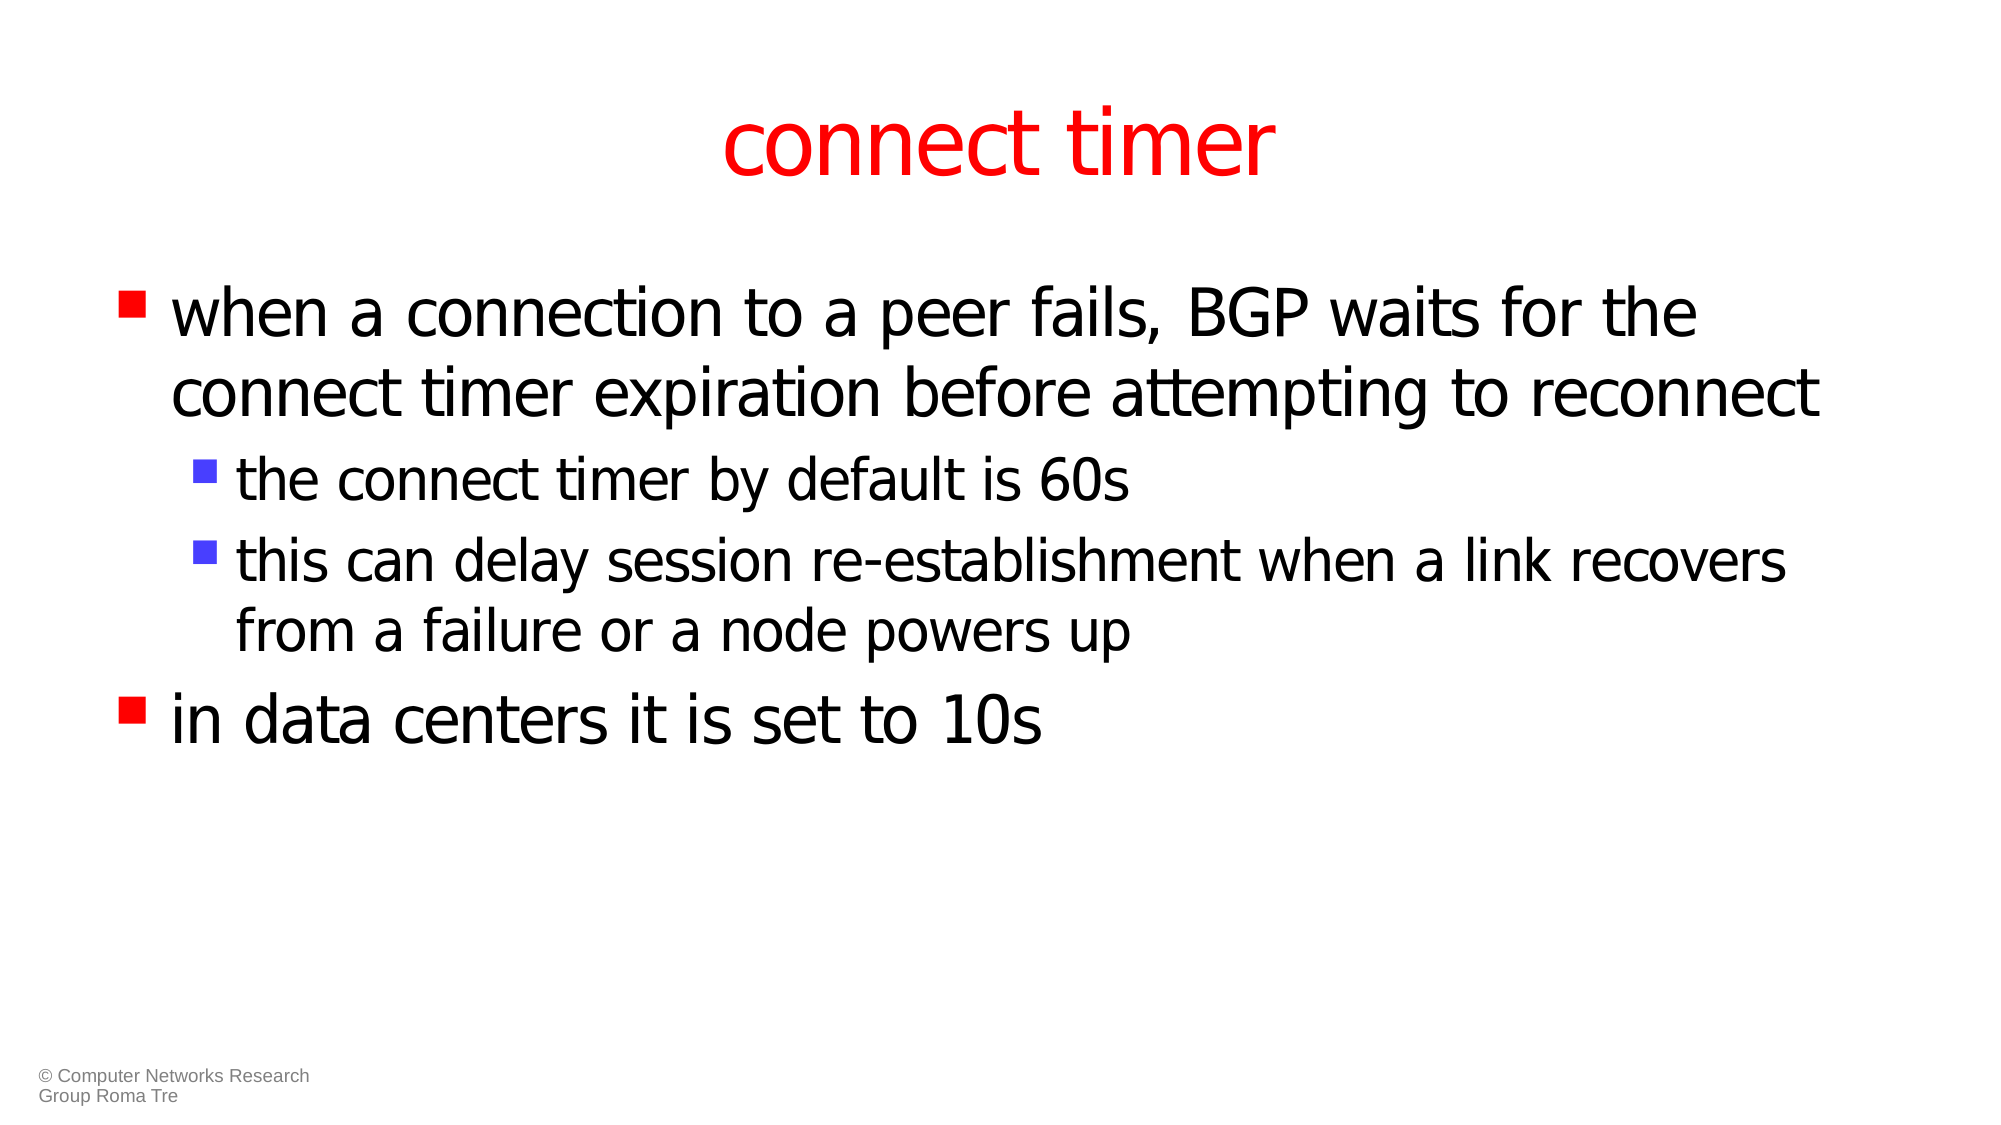

# connect timer
when a connection to a peer fails, BGP waits for the connect timer expiration before attempting to reconnect
the connect timer by default is 60s
this can delay session re-establishment when a link recovers from a failure or a node powers up
in data centers it is set to 10s